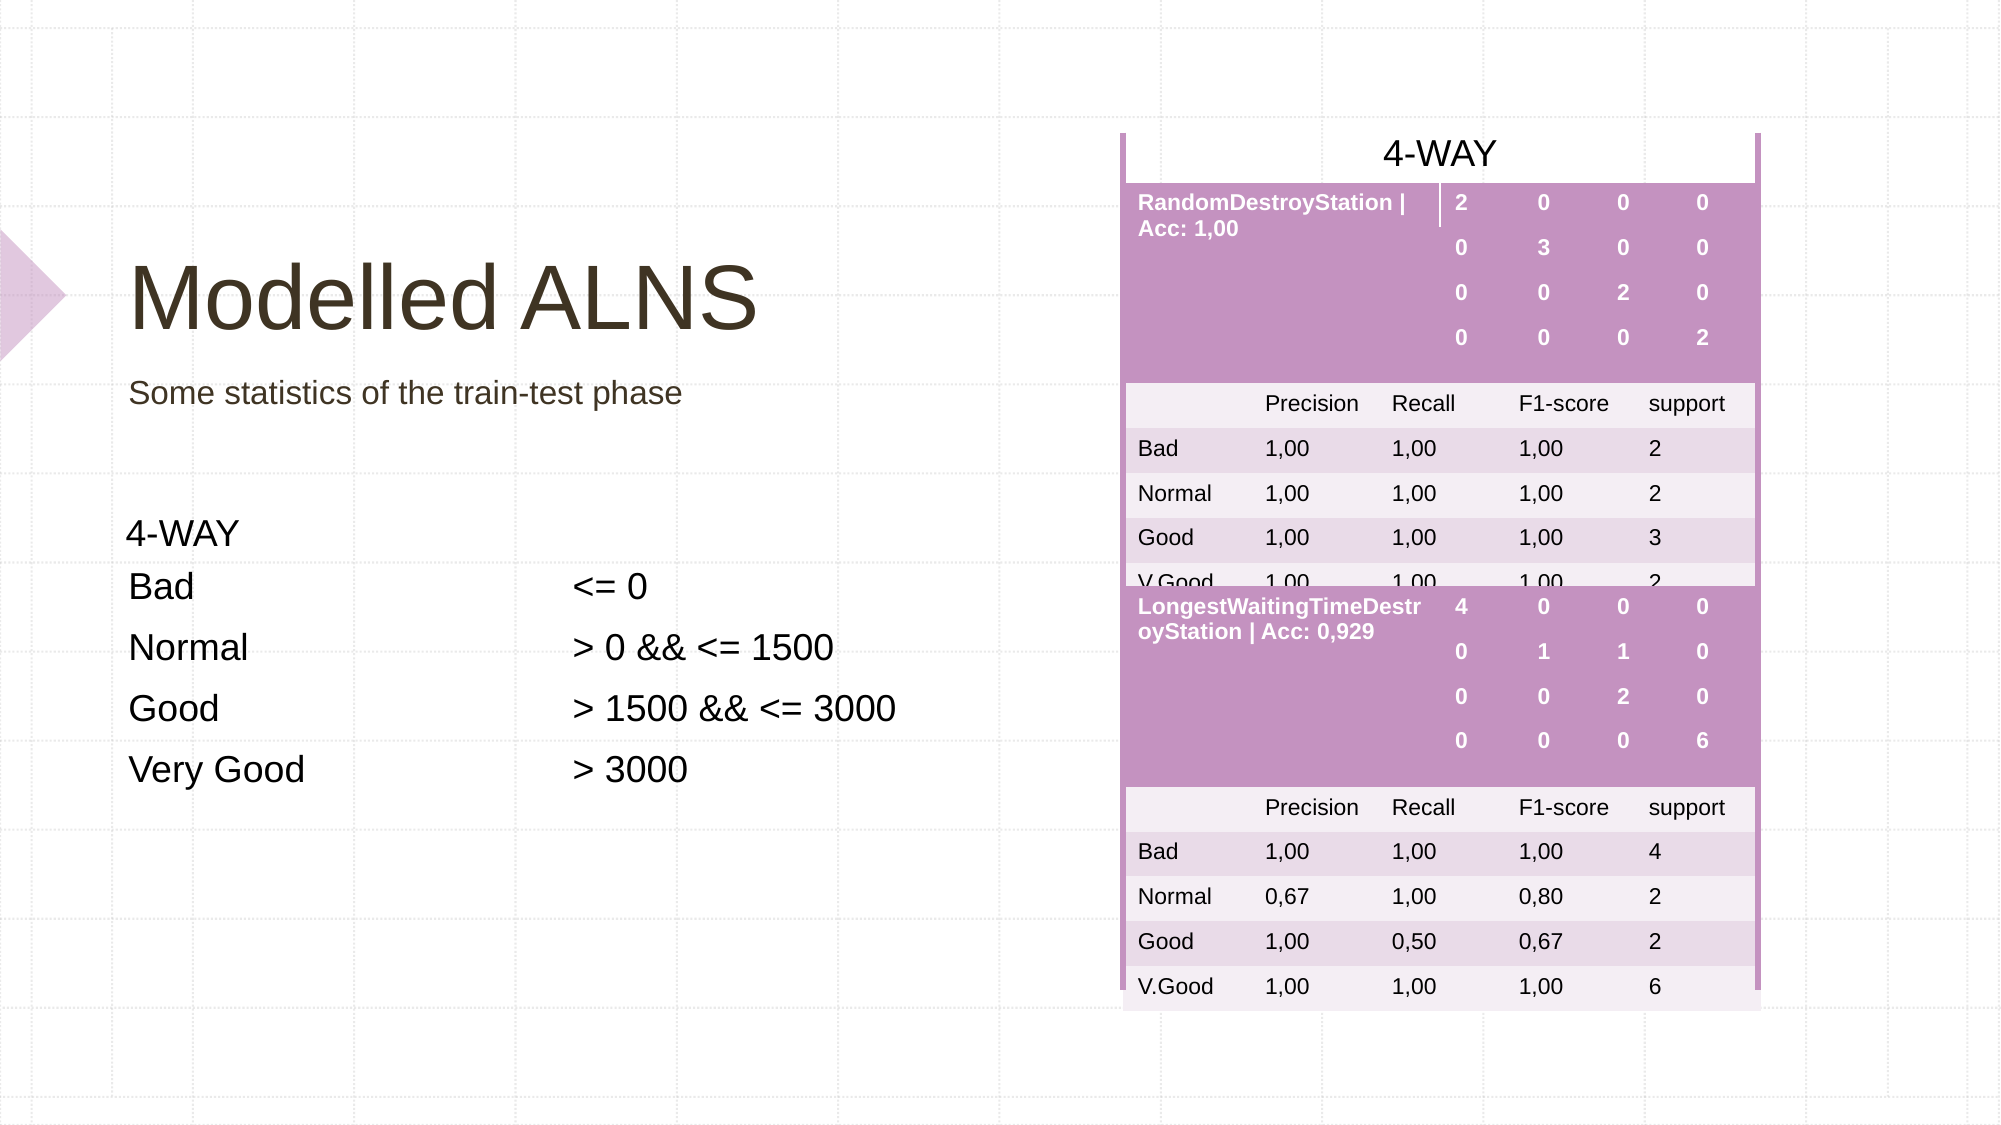

# Modelled ALNS
4-WAY
| RandomDestroyStation | Acc: 1,00 |  |  | 2 |  | 0 | 0 |  | 0 |
| --- | --- | --- | --- | --- | --- | --- | --- | --- |
|  |  |  | 0 |  | 3 | 0 |  | 0 |
|  |  |  | 0 |  | 0 | 2 |  | 0 |
|  |  |  | 0 |  | 0 | 0 |  | 2 |
|  | Precision | Recall |  | F1-score |  |  | support |  |
| Bad | 1,00 | 1,00 |  | 1,00 |  |  | 2 |  |
| Normal | 1,00 | 1,00 |  | 1,00 |  |  | 2 |  |
| Good | 1,00 | 1,00 |  | 1,00 |  |  | 3 |  |
| V.Good | 1,00 | 1,00 |  | 1,00 |  |  | 2 |  |
Some statistics of the train-test phase

4-WAY
| Bad | <= 0 |
| --- | --- |
| Normal | > 0 && <= 1500 |
| Good | > 1500 && <= 3000 |
| Very Good | > 3000 |
| LongestWaitingTimeDestroyStation | Acc: 0,929 |  |  | 4 |  | 0 | 0 |  | 0 |
| --- | --- | --- | --- | --- | --- | --- | --- | --- |
|  |  |  | 0 |  | 1 | 1 |  | 0 |
|  |  |  | 0 |  | 0 | 2 |  | 0 |
|  |  |  | 0 |  | 0 | 0 |  | 6 |
|  | Precision | Recall |  | F1-score |  |  | support |  |
| Bad | 1,00 | 1,00 |  | 1,00 |  |  | 4 |  |
| Normal | 0,67 | 1,00 |  | 0,80 |  |  | 2 |  |
| Good | 1,00 | 0,50 |  | 0,67 |  |  | 2 |  |
| V.Good | 1,00 | 1,00 |  | 1,00 |  |  | 6 |  |